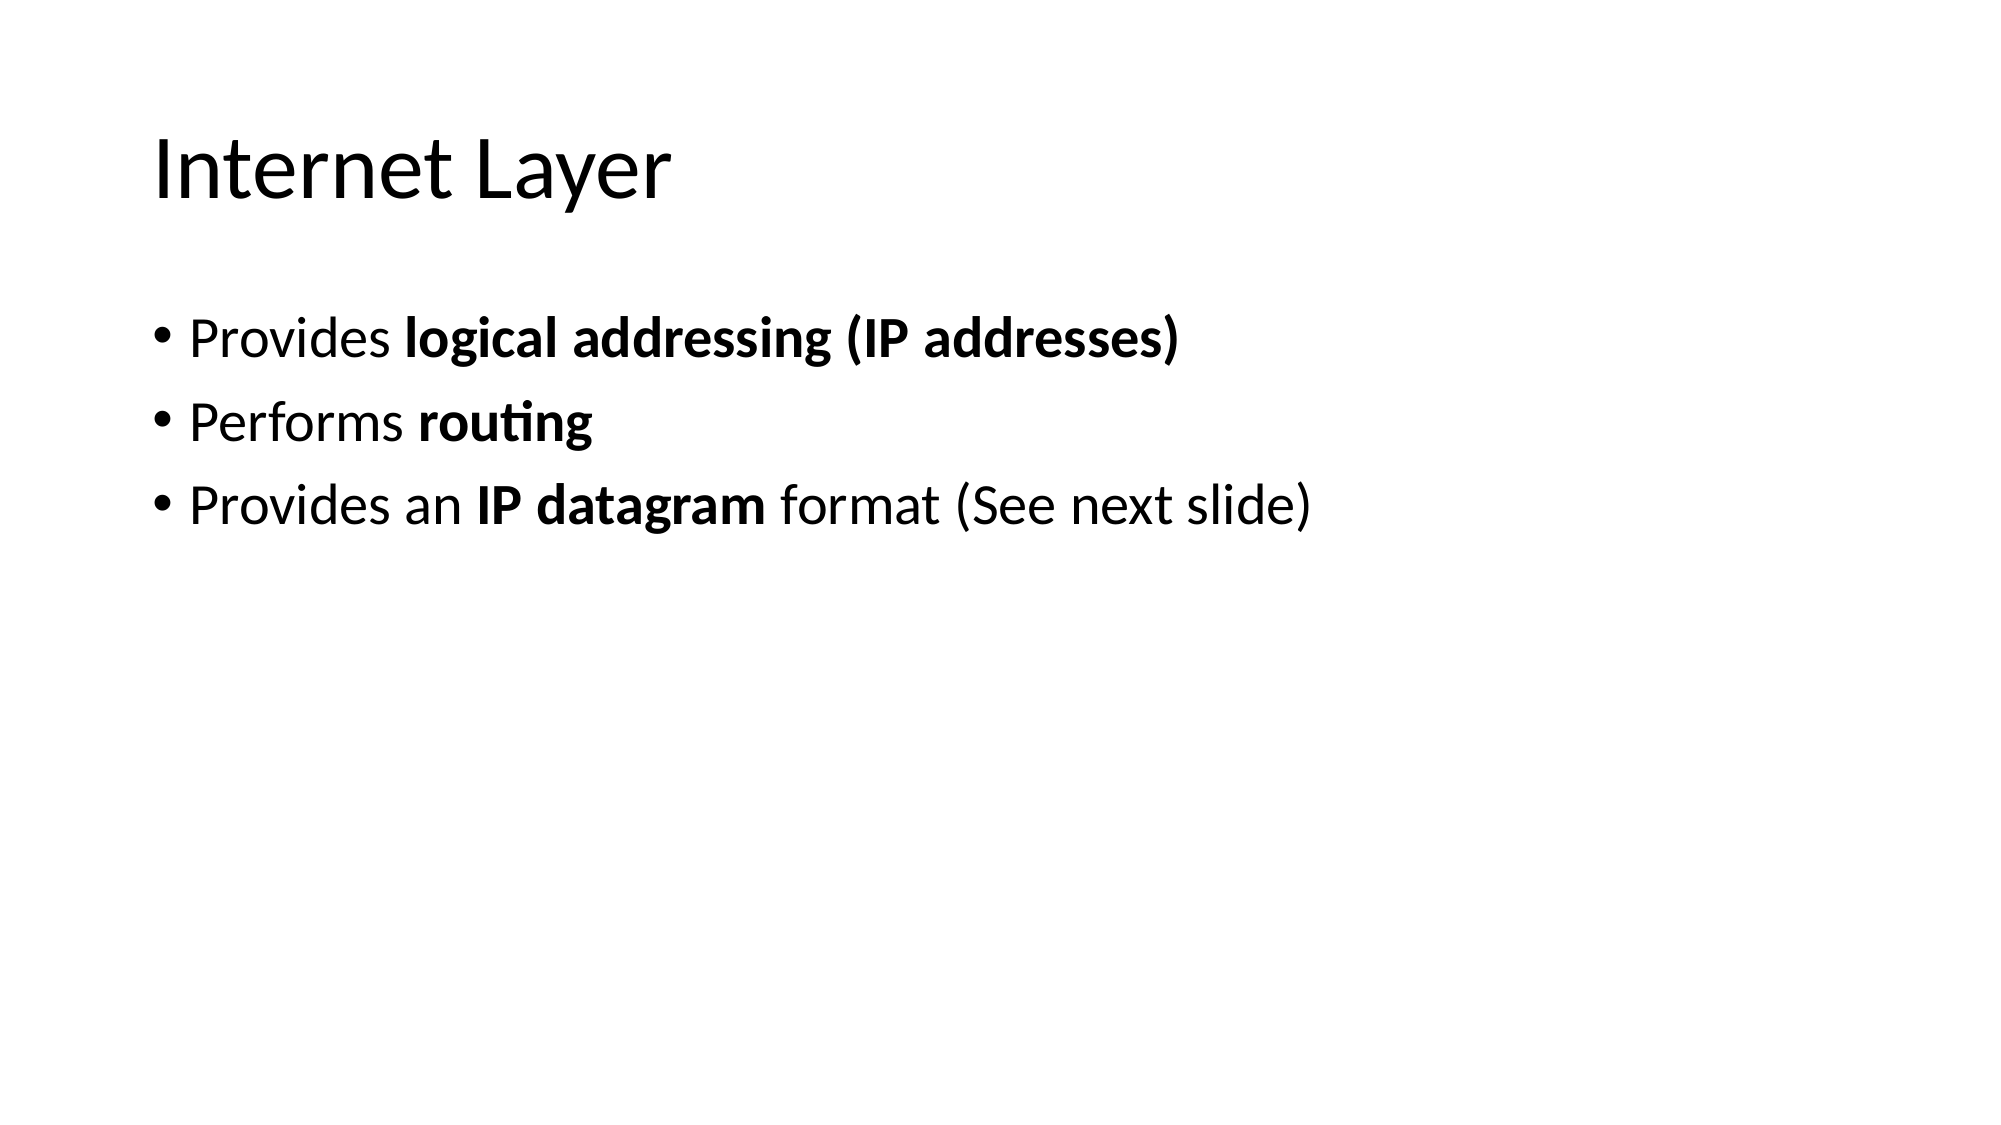

# Internet Layer
Provides logical addressing (IP addresses)
Performs routing
Provides an IP datagram format (See next slide)